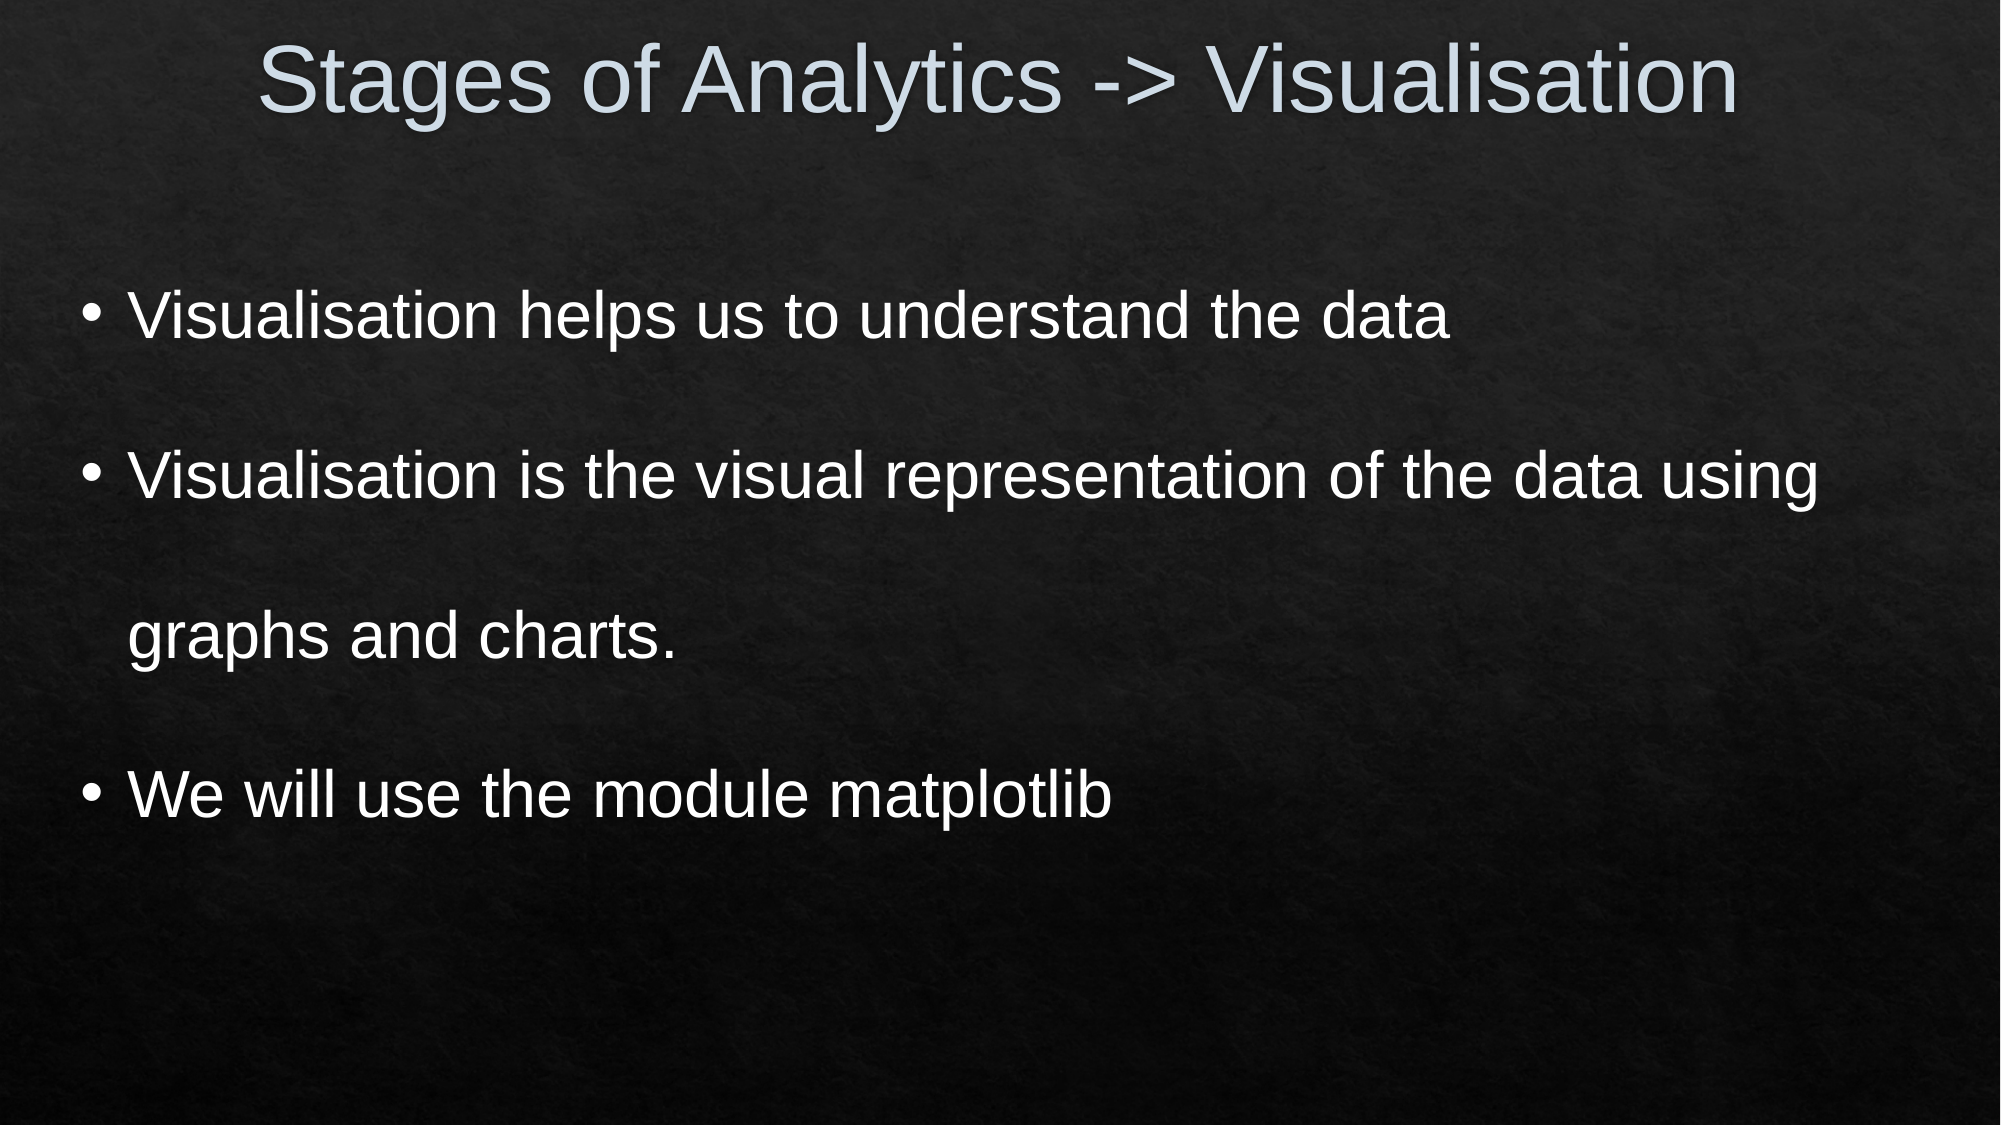

Stages of Analytics -> Visualisation
Visualisation helps us to understand the data
Visualisation is the visual representation of the data using graphs and charts.
We will use the module matplotlib